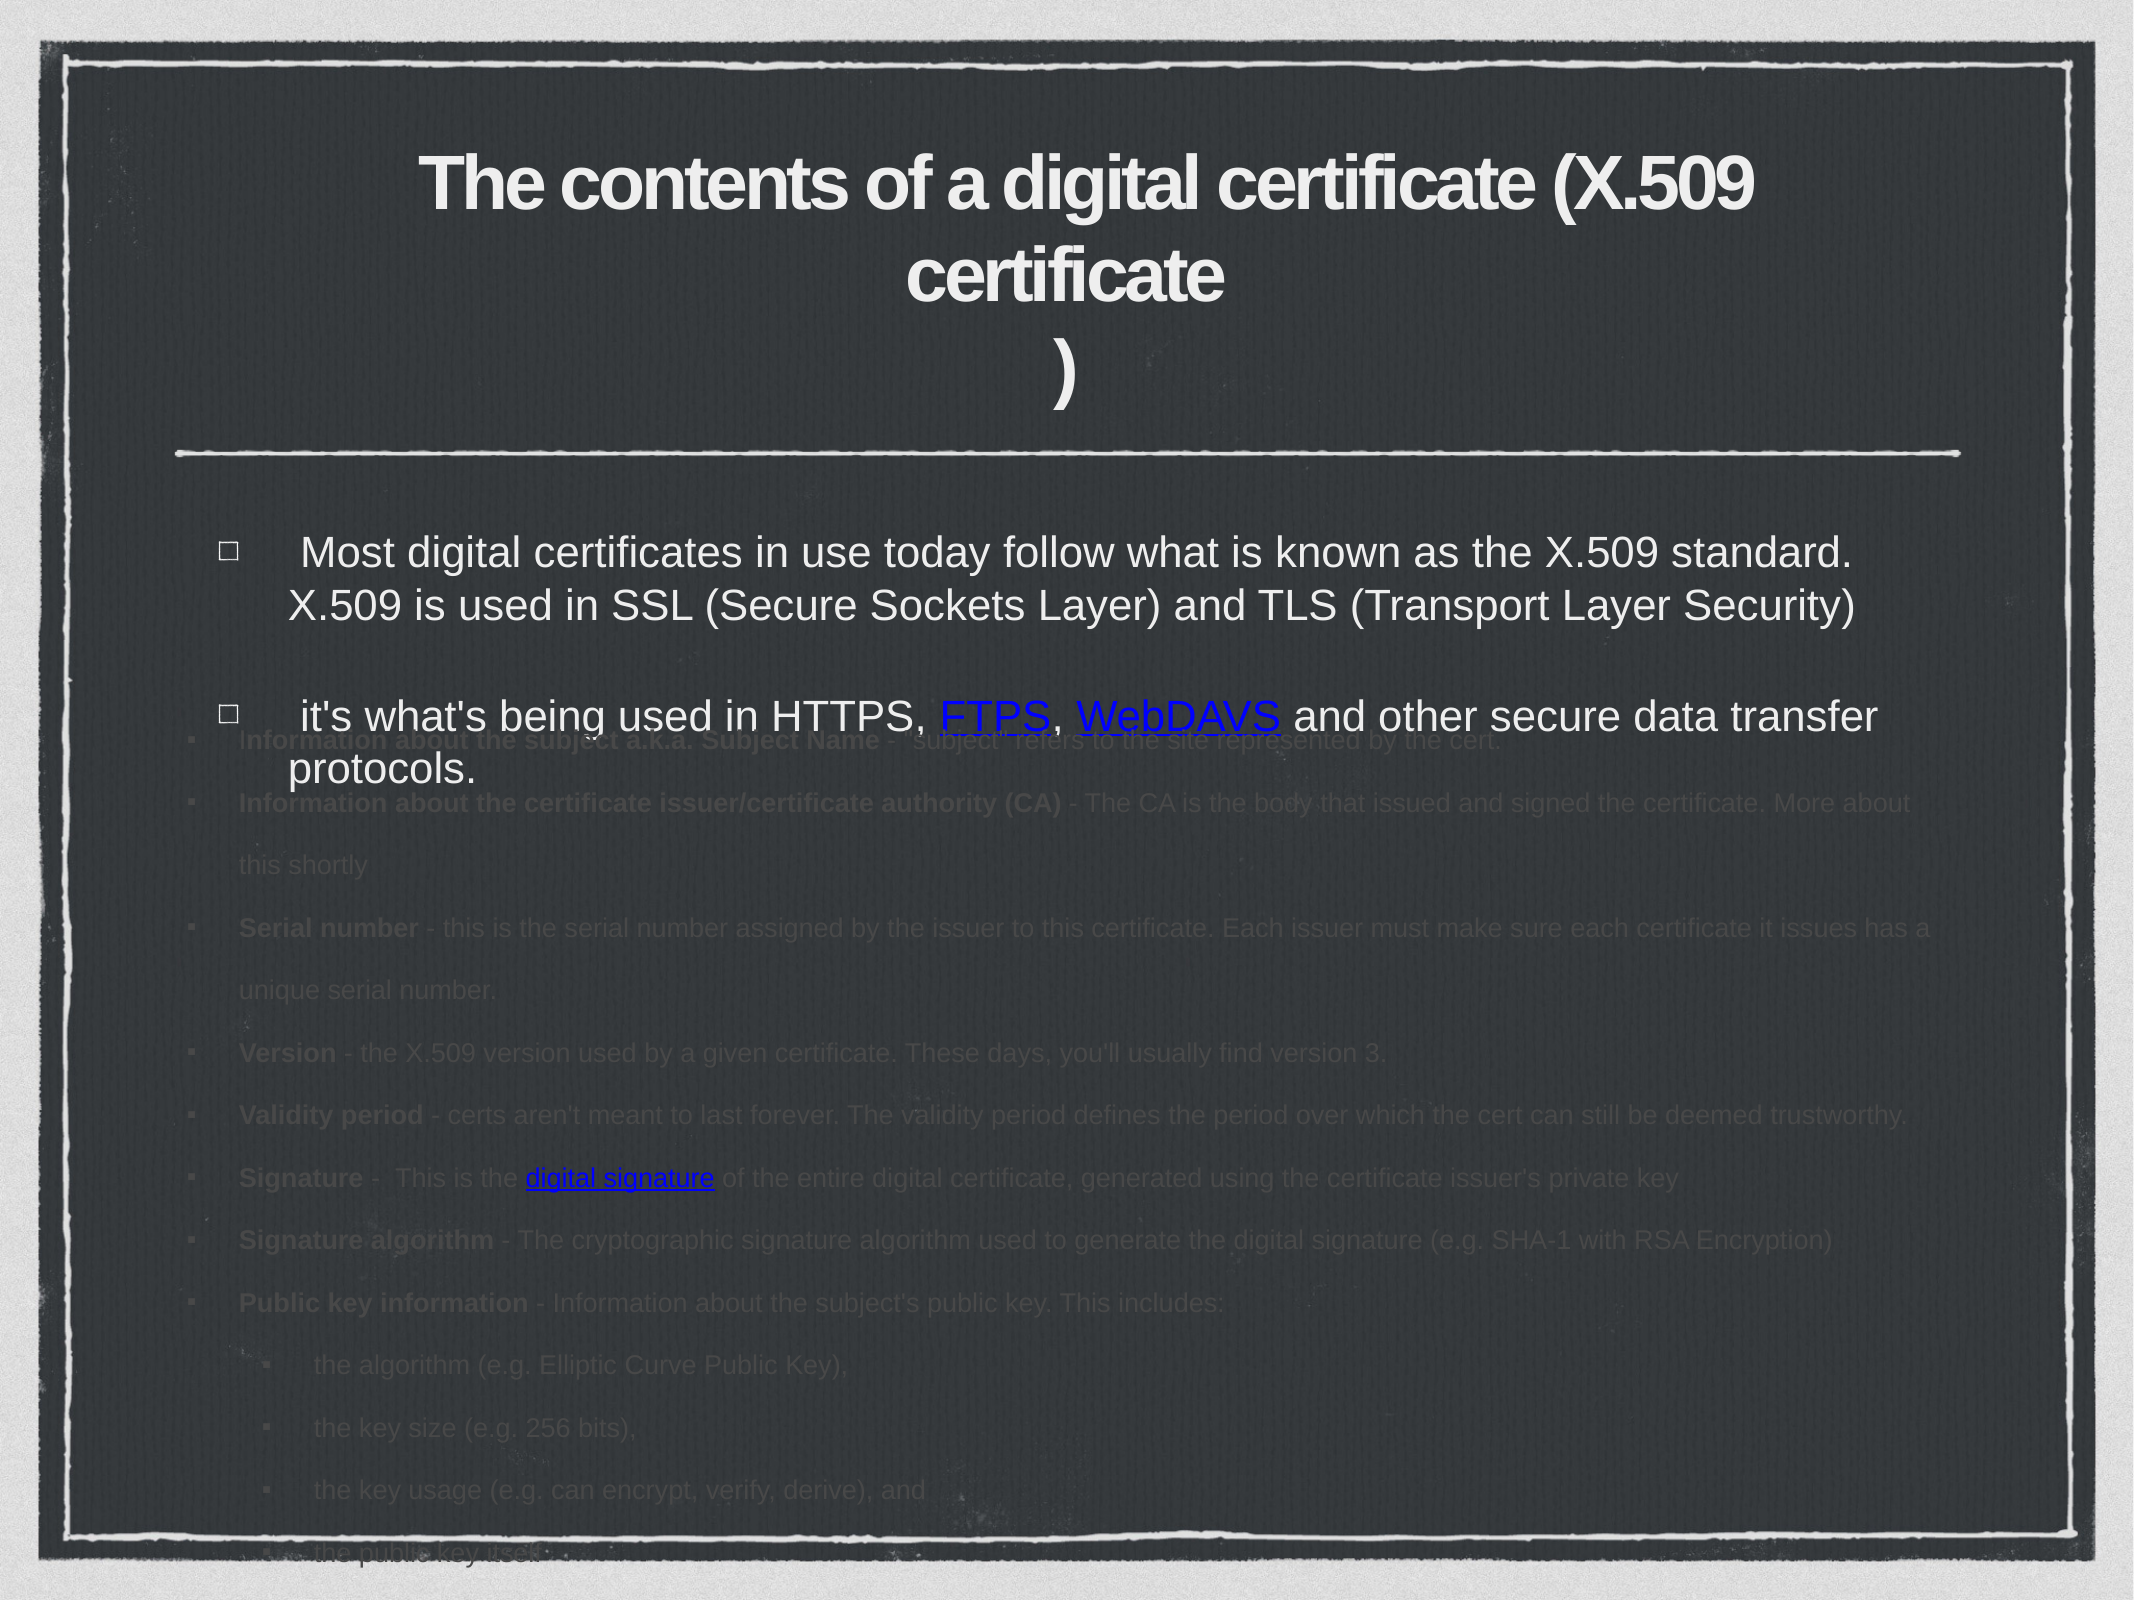

# The contents of a digital certificate (X.509 certificate
)
 Most digital certificates in use today follow what is known as the X.509 standard.  X.509 is used in SSL (Secure Sockets Layer) and TLS (Transport Layer Security)
 it's what's being used in HTTPS, FTPS, WebDAVS and other secure data transfer protocols.
Information about the subject a.k.a. Subject Name - "subject" refers to the site represented by the cert.
Information about the certificate issuer/certificate authority (CA) - The CA is the body that issued and signed the certificate. More about this shortly
Serial number - this is the serial number assigned by the issuer to this certificate. Each issuer must make sure each certificate it issues has a unique serial number.
Version - the X.509 version used by a given certificate. These days, you'll usually find version 3.
Validity period - certs aren't meant to last forever. The validity period defines the period over which the cert can still be deemed trustworthy.
Signature -  This is the digital signature of the entire digital certificate, generated using the certificate issuer's private key
Signature algorithm - The cryptographic signature algorithm used to generate the digital signature (e.g. SHA-1 with RSA Encryption)
Public key information - Information about the subject's public key. This includes:
the algorithm (e.g. Elliptic Curve Public Key),
the key size (e.g. 256 bits),
the key usage (e.g. can encrypt, verify, derive), and
the public key itself